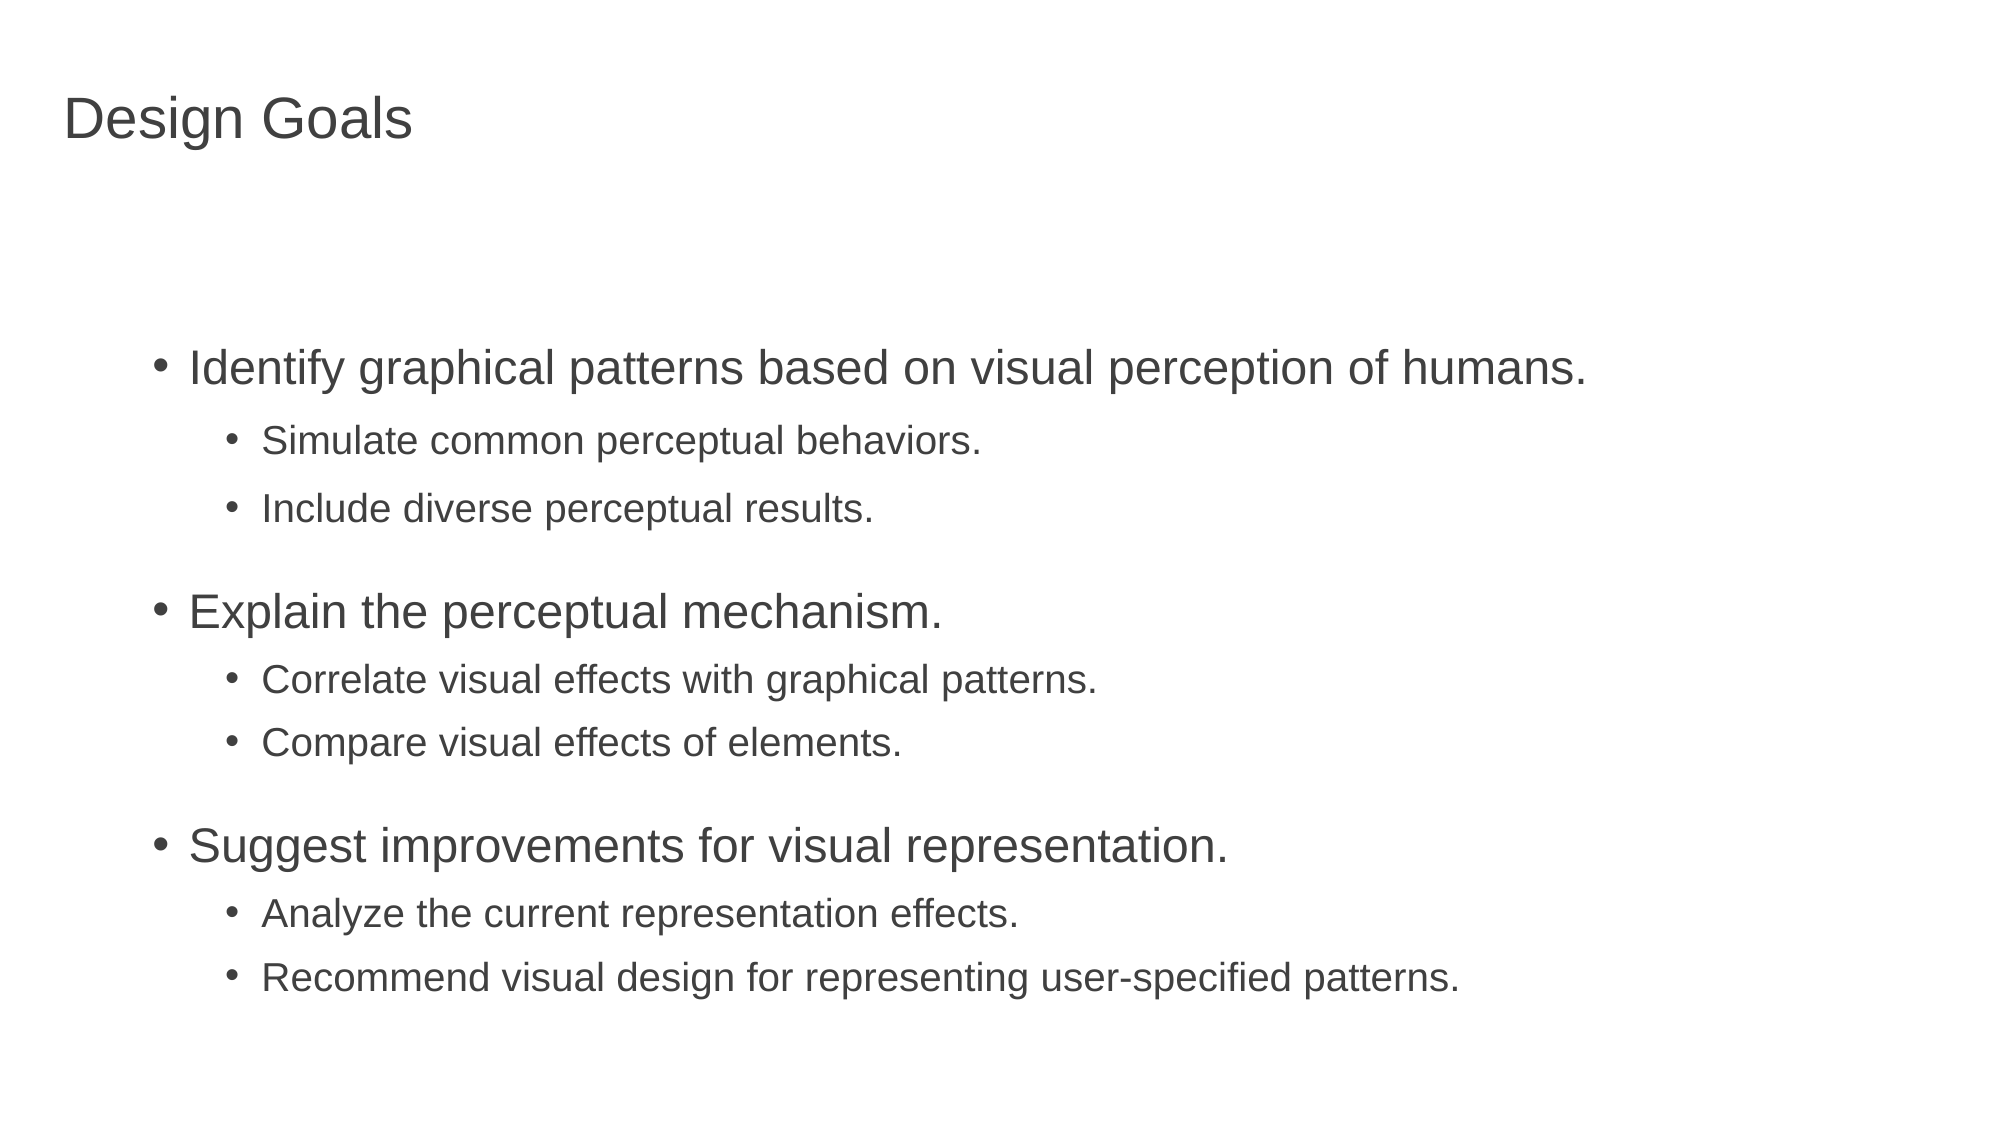

Design Goals
Identify graphical patterns based on visual perception of humans.
Simulate common perceptual behaviors.
Include diverse perceptual results.
Explain the perceptual mechanism.
Correlate visual effects with graphical patterns.
Compare visual effects of elements.
Suggest improvements for visual representation.
Analyze the current representation effects.
Recommend visual design for representing user-specified patterns.